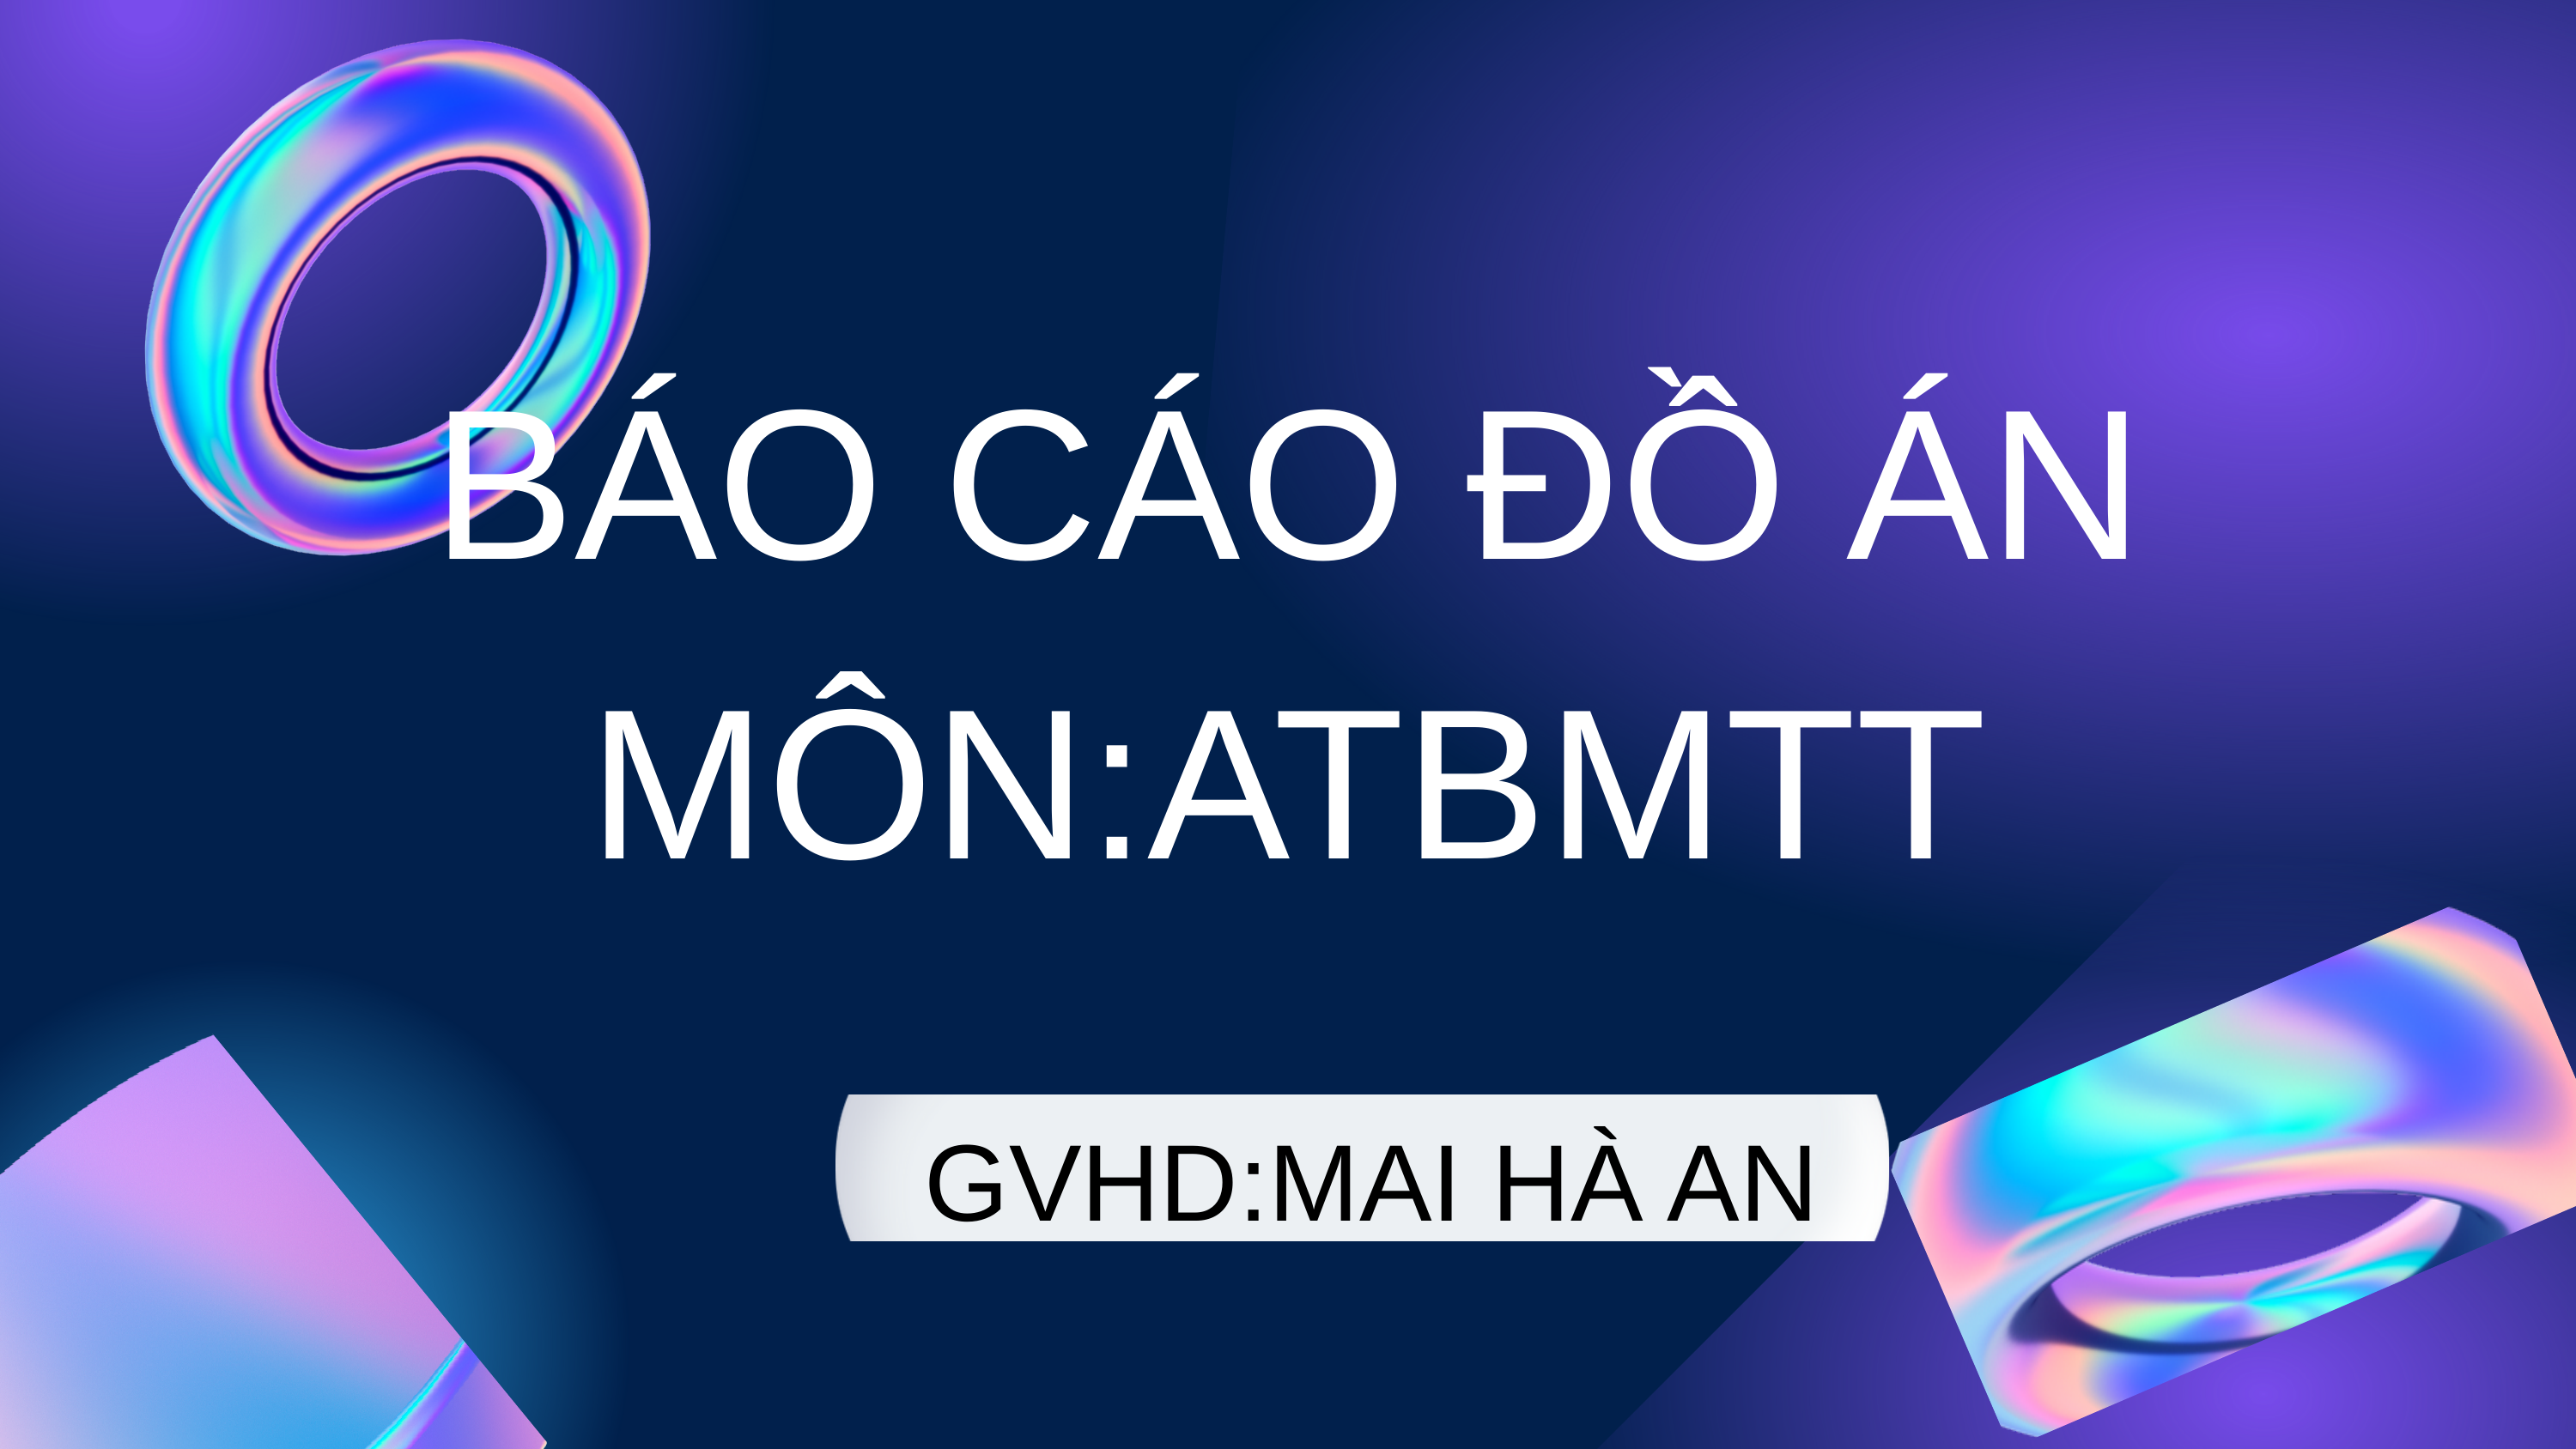

BÁO CÁO ĐỒ ÁN
MÔN:ATBMTT

GVHD:MAI HÀ AN